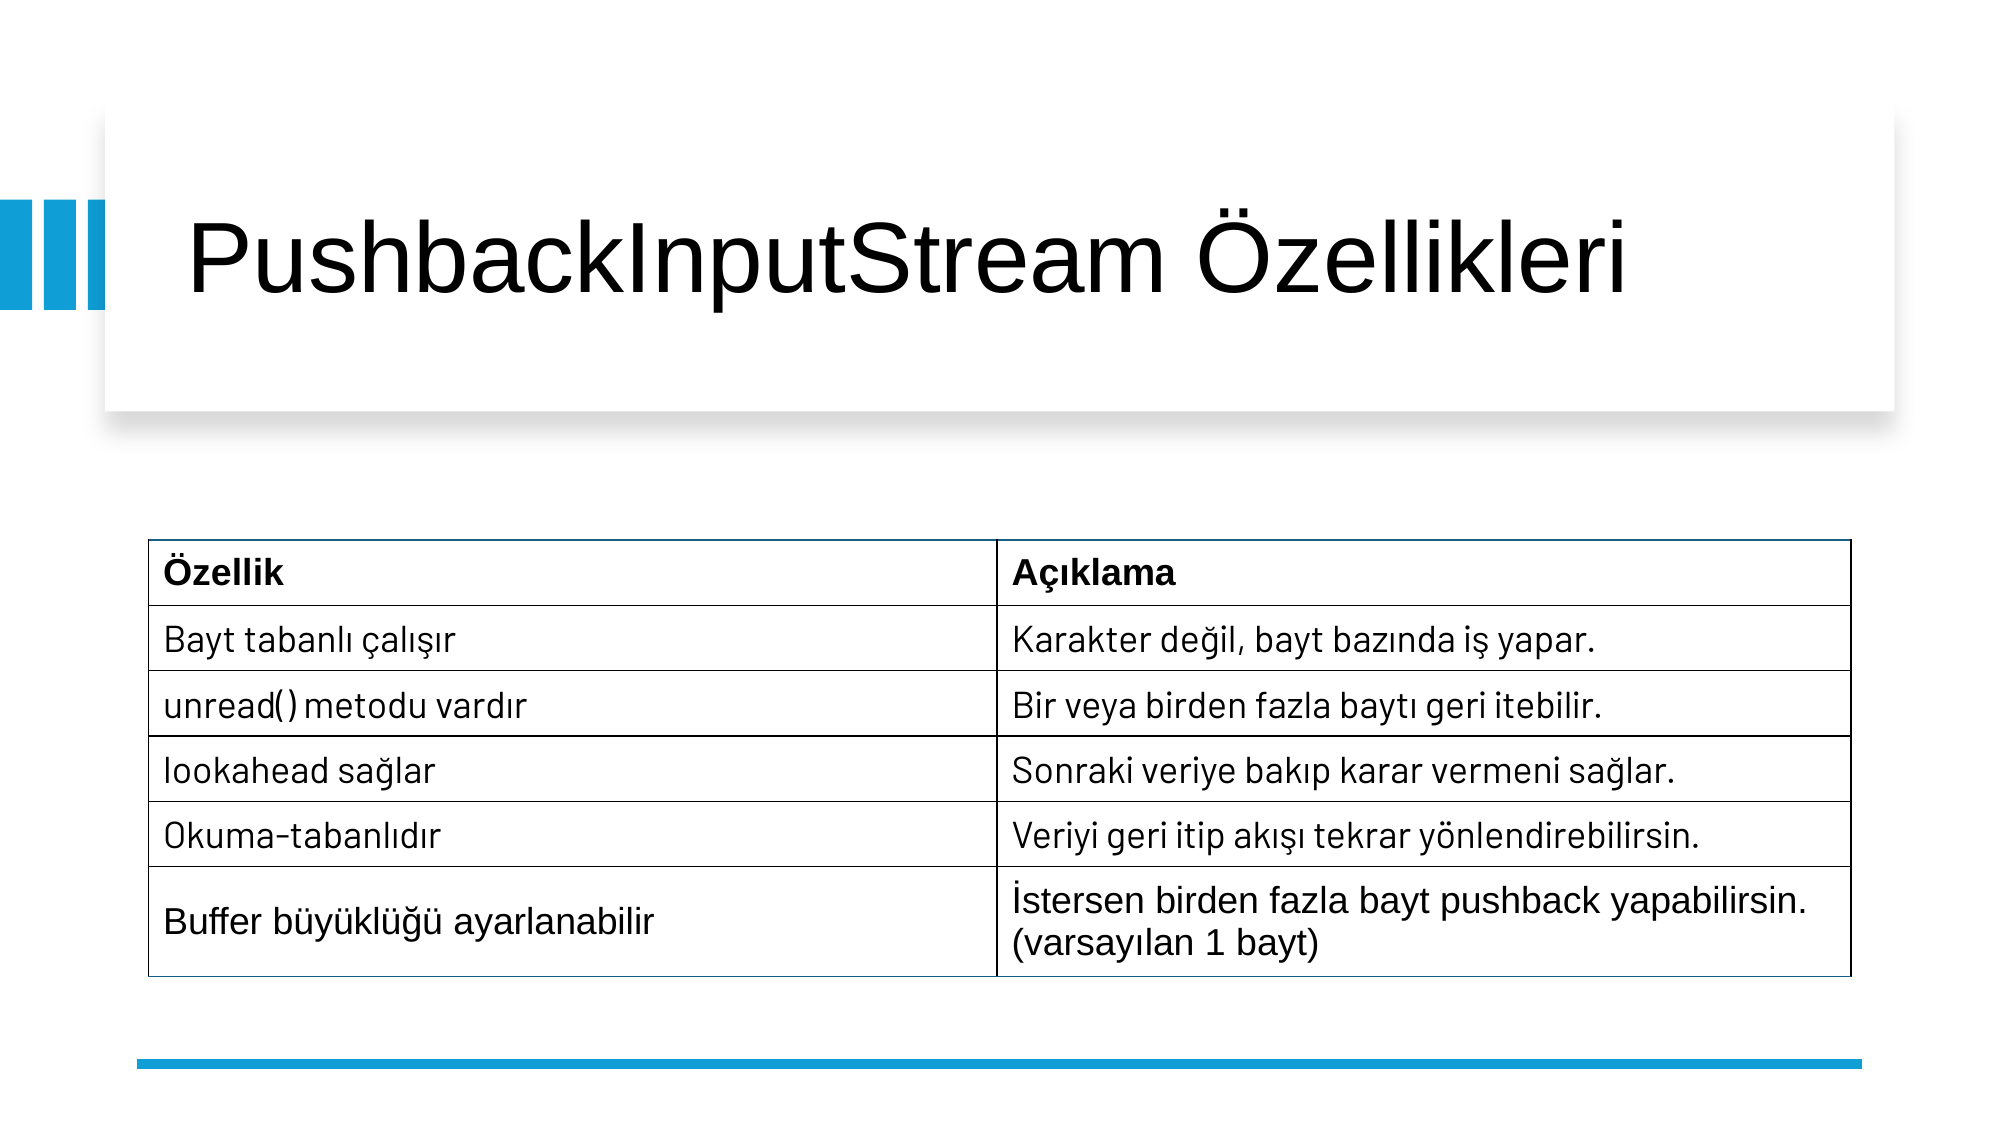

# PushbackInputStream Özellikleri

| Özellik | Açıklama |
| --- | --- |
| Bayt tabanlı çalışır | Karakter değil, bayt bazında iş yapar. |
| unread() metodu vardır | Bir veya birden fazla baytı geri itebilir. |
| lookahead sağlar | Sonraki veriye bakıp karar vermeni sağlar. |
| Okuma-tabanlıdır | Veriyi geri itip akışı tekrar yönlendirebilirsin. |
| Buffer büyüklüğü ayarlanabilir | İstersen birden fazla bayt pushback yapabilirsin. (varsayılan 1 bayt) |